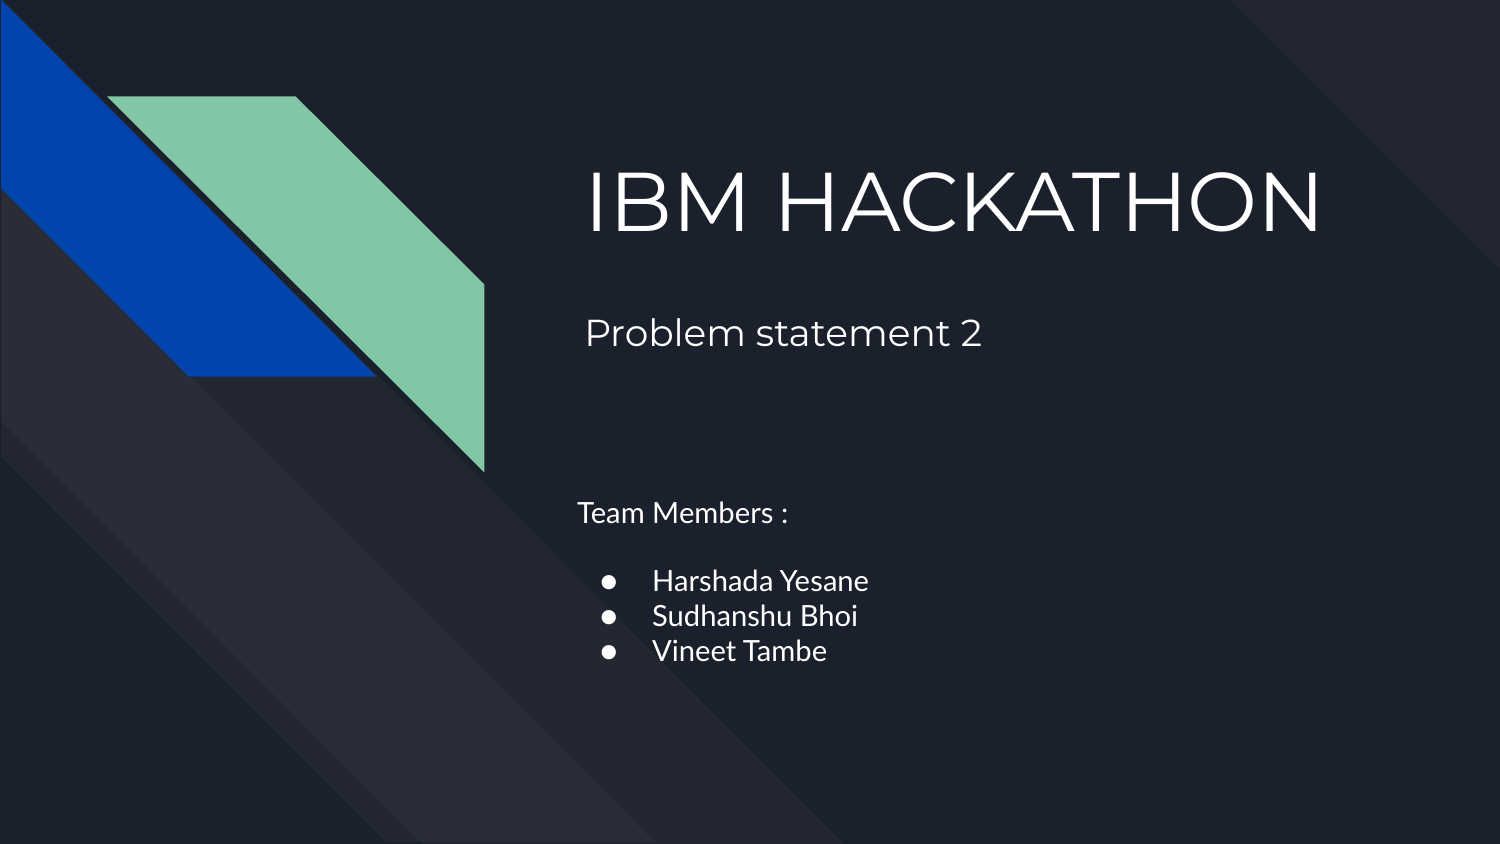

# IBM HACKATHON

Problem statement 2
Team Members :
Harshada Yesane
Sudhanshu Bhoi
Vineet Tambe